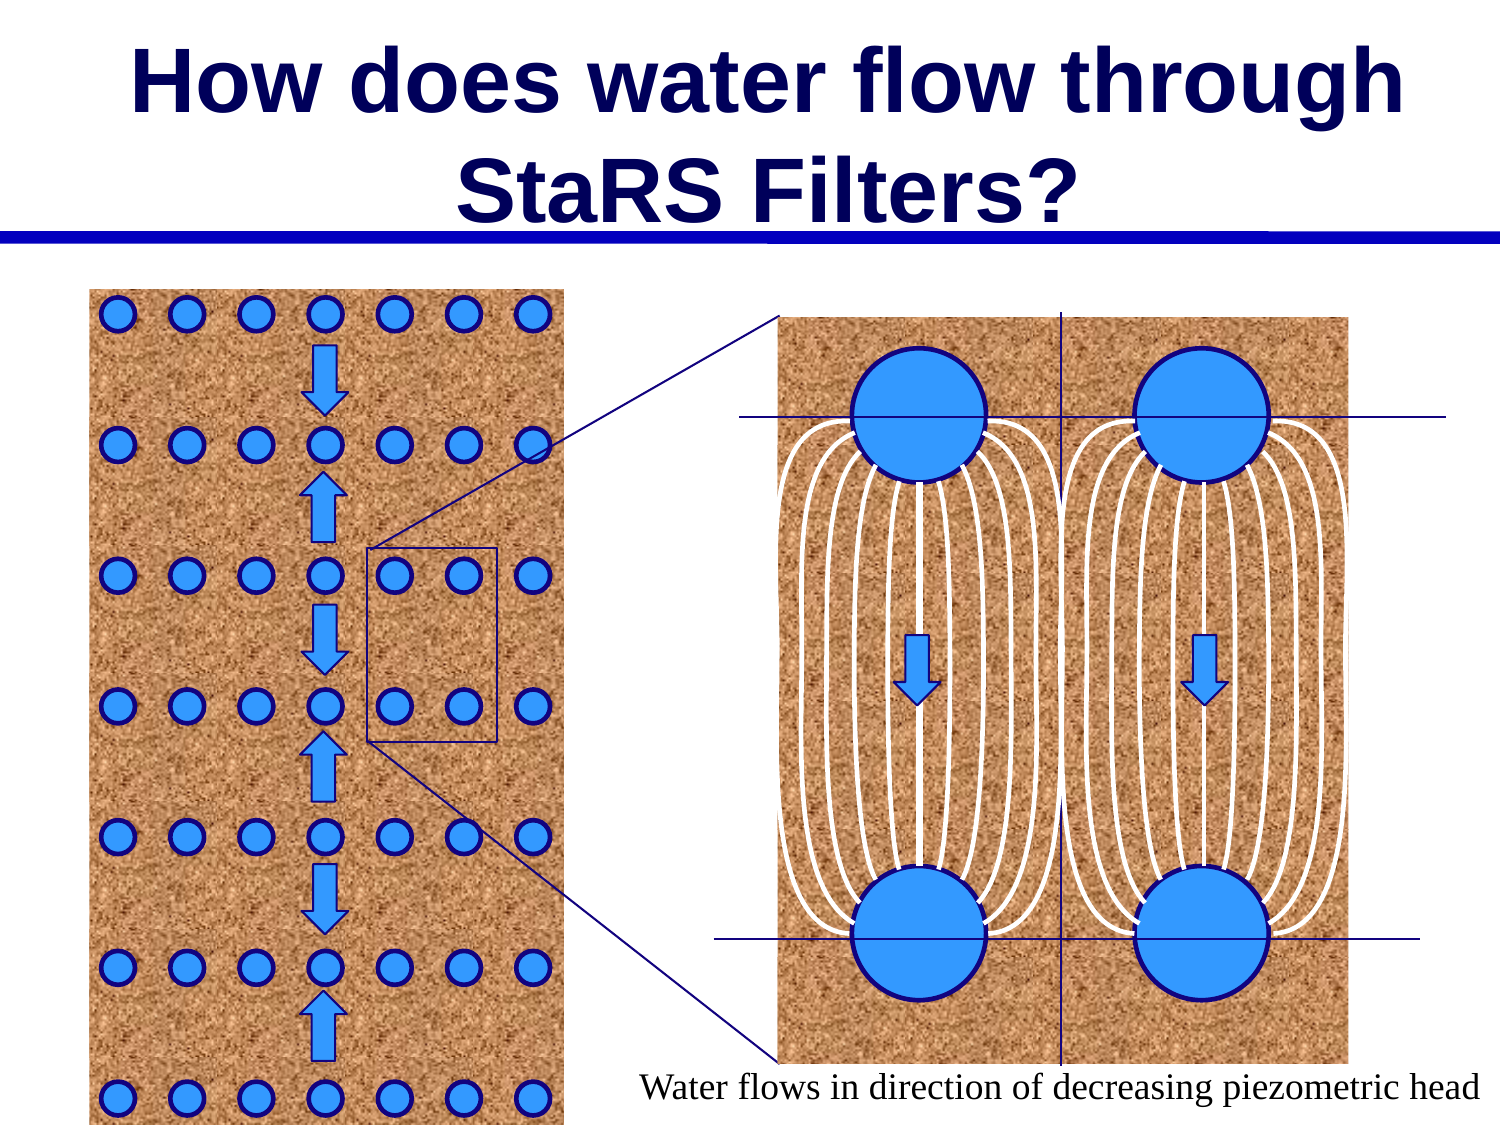

# How does water flow through StaRS Filters?

Water flows in direction of decreasing piezometric head